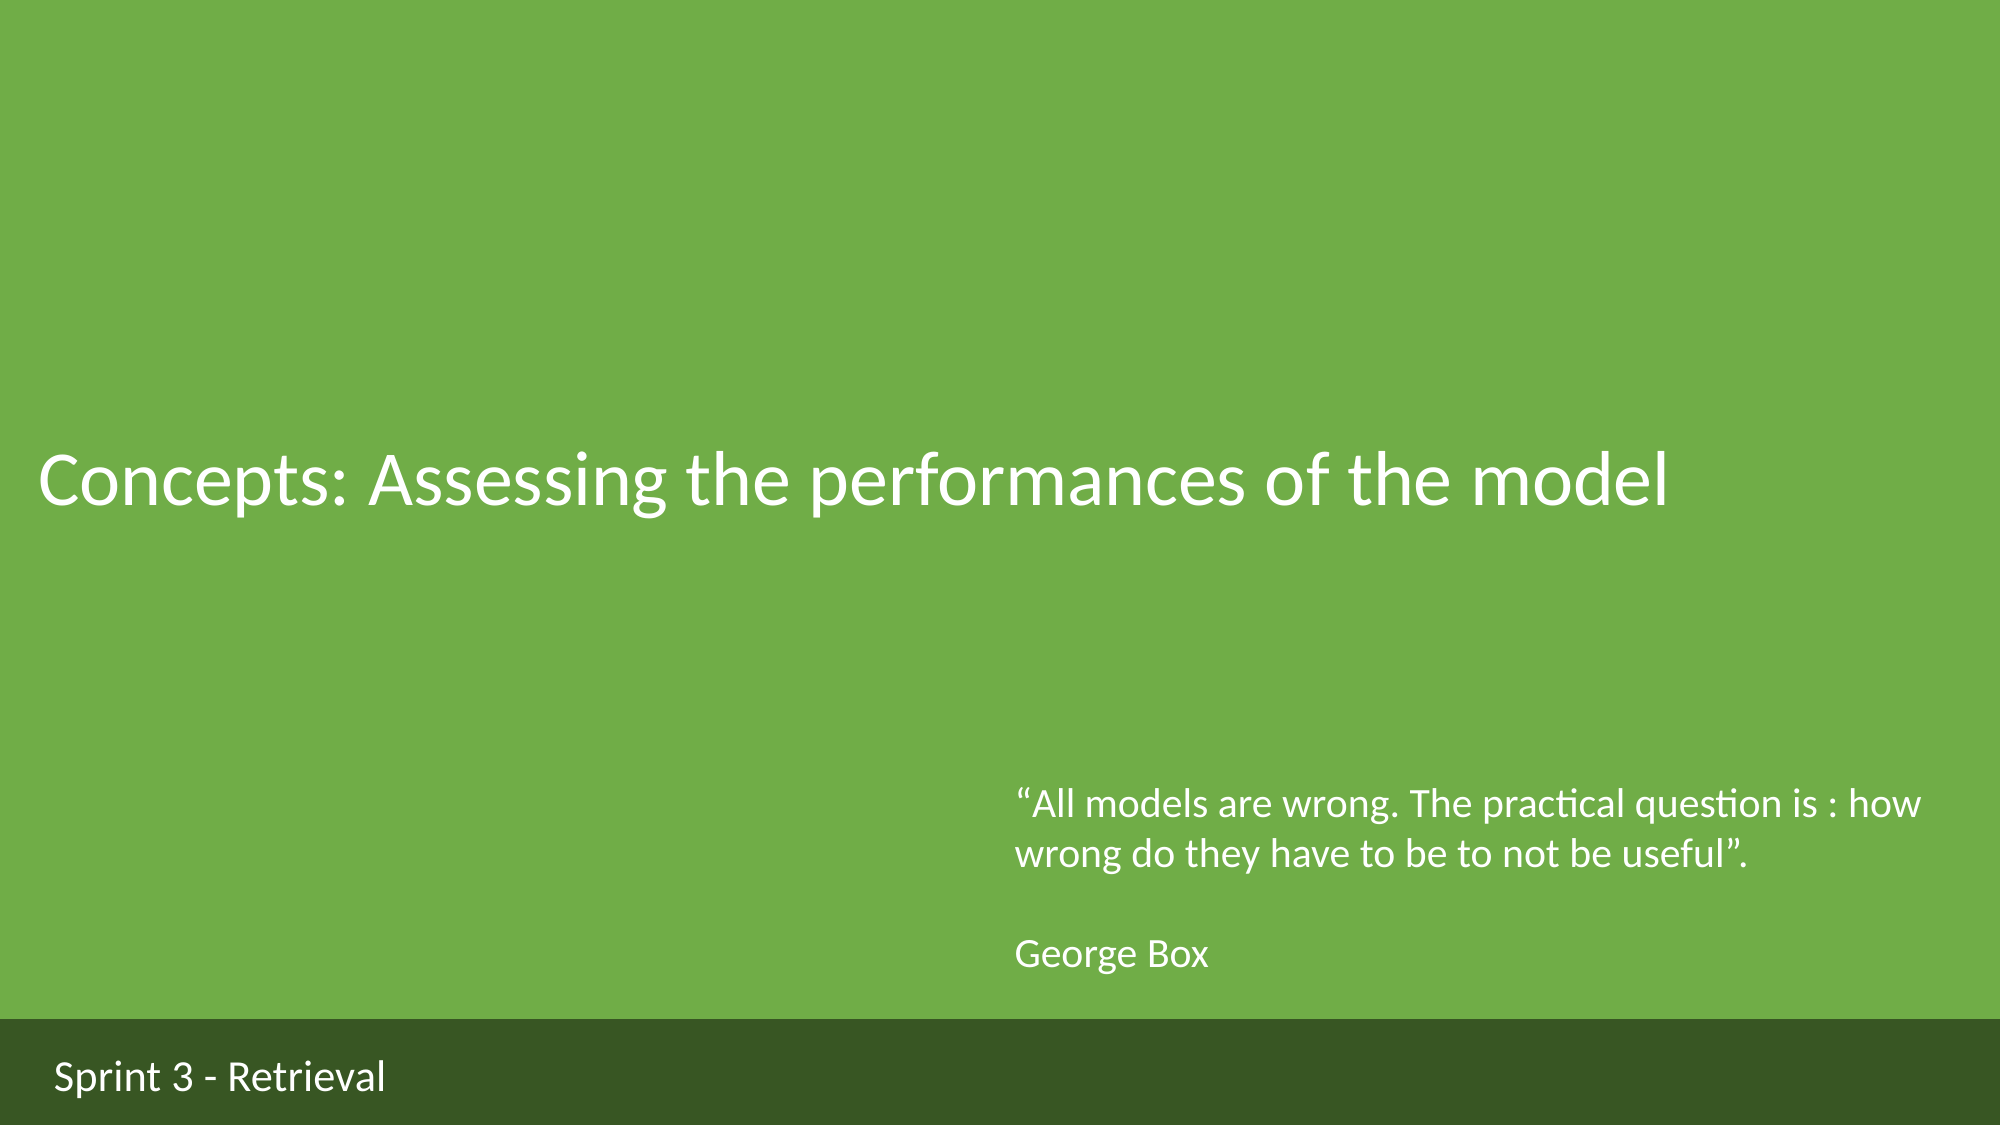

Concepts: Assessing the performances of the model
“All models are wrong. The practical question is : how wrong do they have to be to not be useful”.

George Box

Sprint 3 - Retrieval